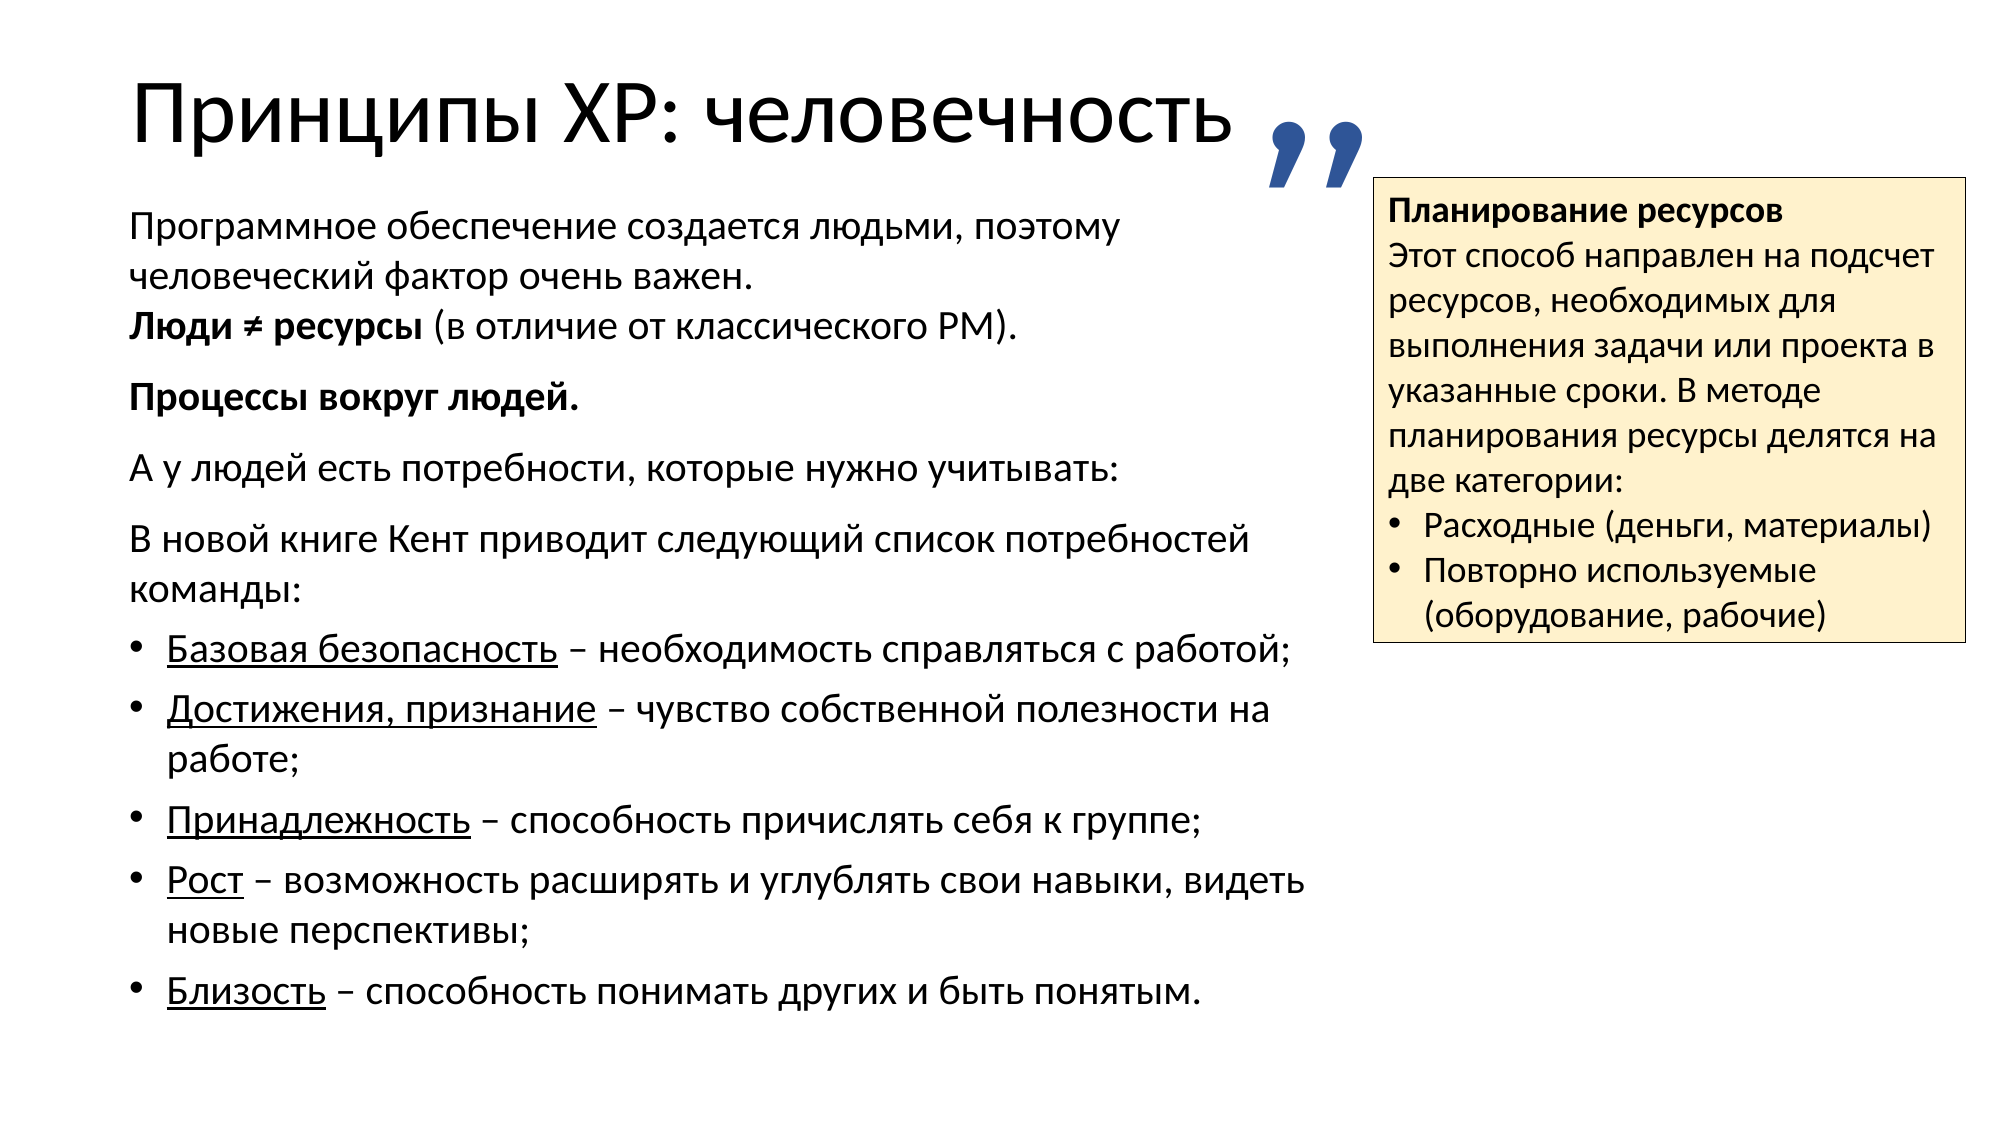

# Принципы XP: человечность
’’
Планирование ресурсов
Этот способ направлен на подсчет ресурсов, необходимых для выполнения задачи или проекта в указанные сроки. В методе планирования ресурсы делятся на две категории:
Расходные (деньги, материалы)
Повторно используемые (оборудование, рабочие)
Программное обеспечение создается людьми, поэтому человеческий фактор очень важен.
Люди ≠ ресурсы (в отличие от классического PM).
Процессы вокруг людей.
А у людей есть потребности, которые нужно учитывать:
В новой книге Кент приводит следующий список потребностей команды:
Базовая безопасность – необходимость справляться с работой;
Достижения, признание – чувство собственной полезности на работе;
Принадлежность – способность причислять себя к группе;
Рост – возможность расширять и углублять свои навыки, видеть новые перспективы;
Близость – способность понимать других и быть понятым.